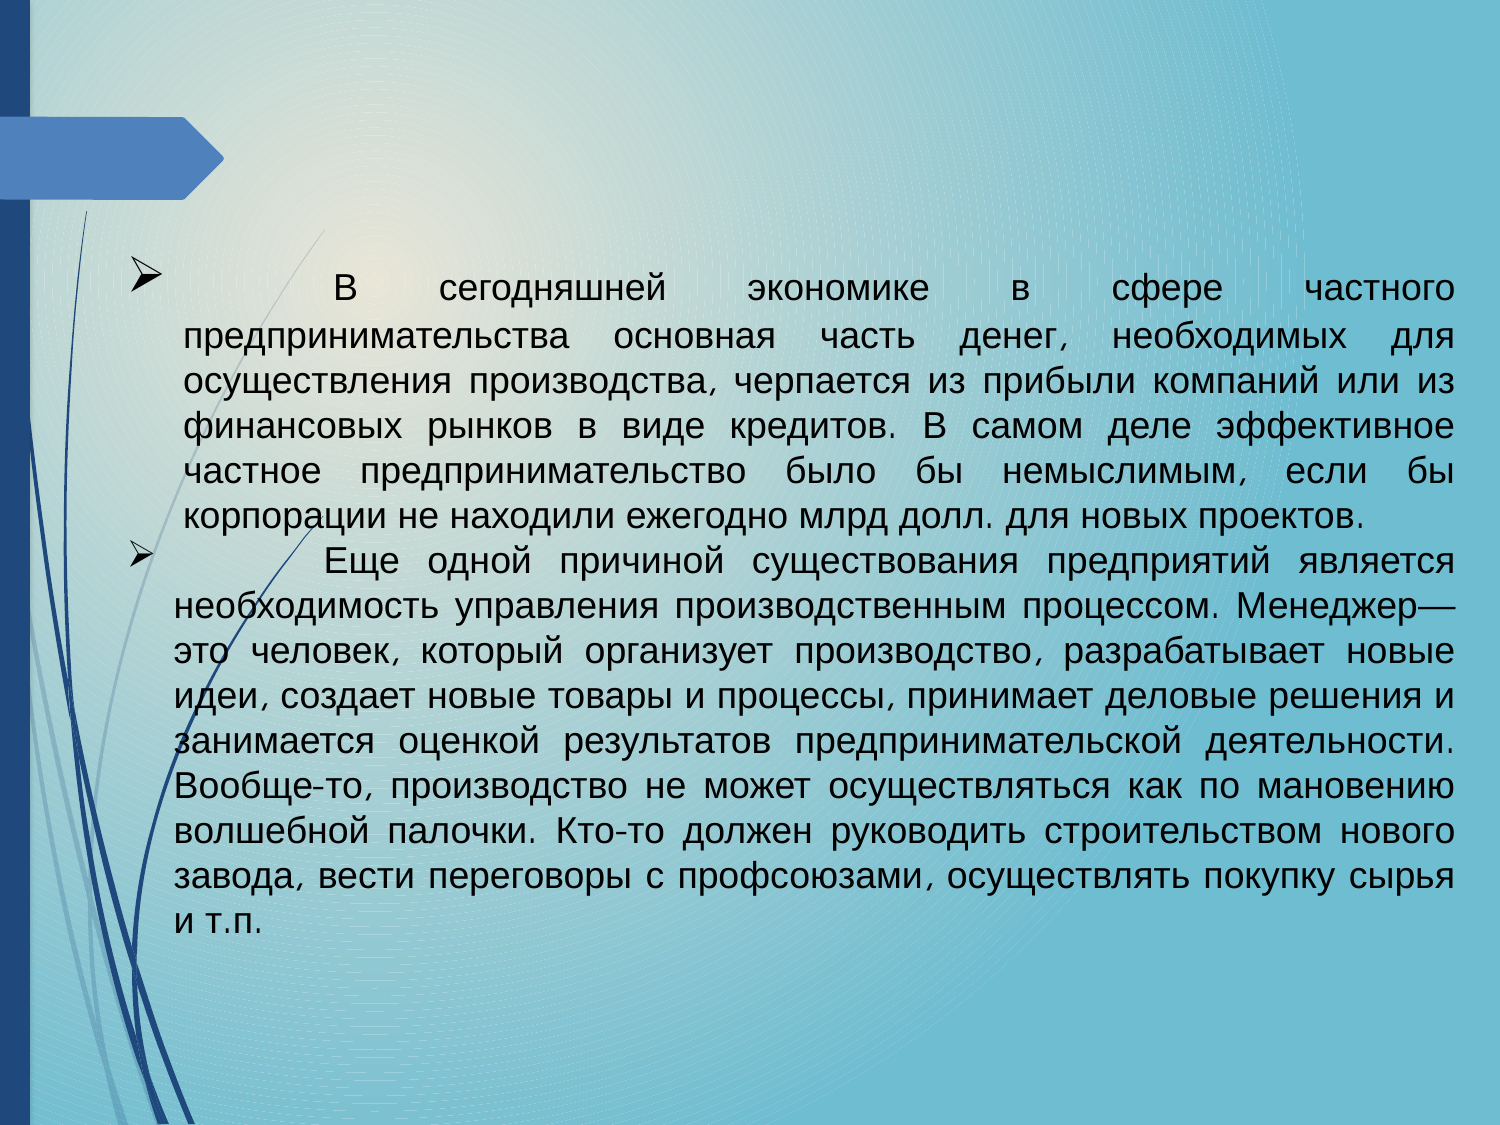

В сегодняшней экономике в сфере частного предпринимательства основная часть денег, необходимых для осуществления производства, черпается из прибыли компаний или из финансовых рынков в виде кредитов. В самом деле эффективное частное предпринимательство было бы немыслимым, если бы корпорации не находили ежегодно млрд долл. для новых проектов.
	Еще одной причиной существования предприятий является необходимость управления производственным процессом. Менеджер—это человек, который организует производство, разрабатывает новые идеи, создает новые товары и процессы, принимает деловые решения и занимается оценкой результатов предпринимательской деятельности. Вообще-то, производство не может осуществляться как по мановению волшебной палочки. Кто-то должен руководить строительством нового завода, вести переговоры с профсоюзами, осуществлять покупку сырья и т.п.